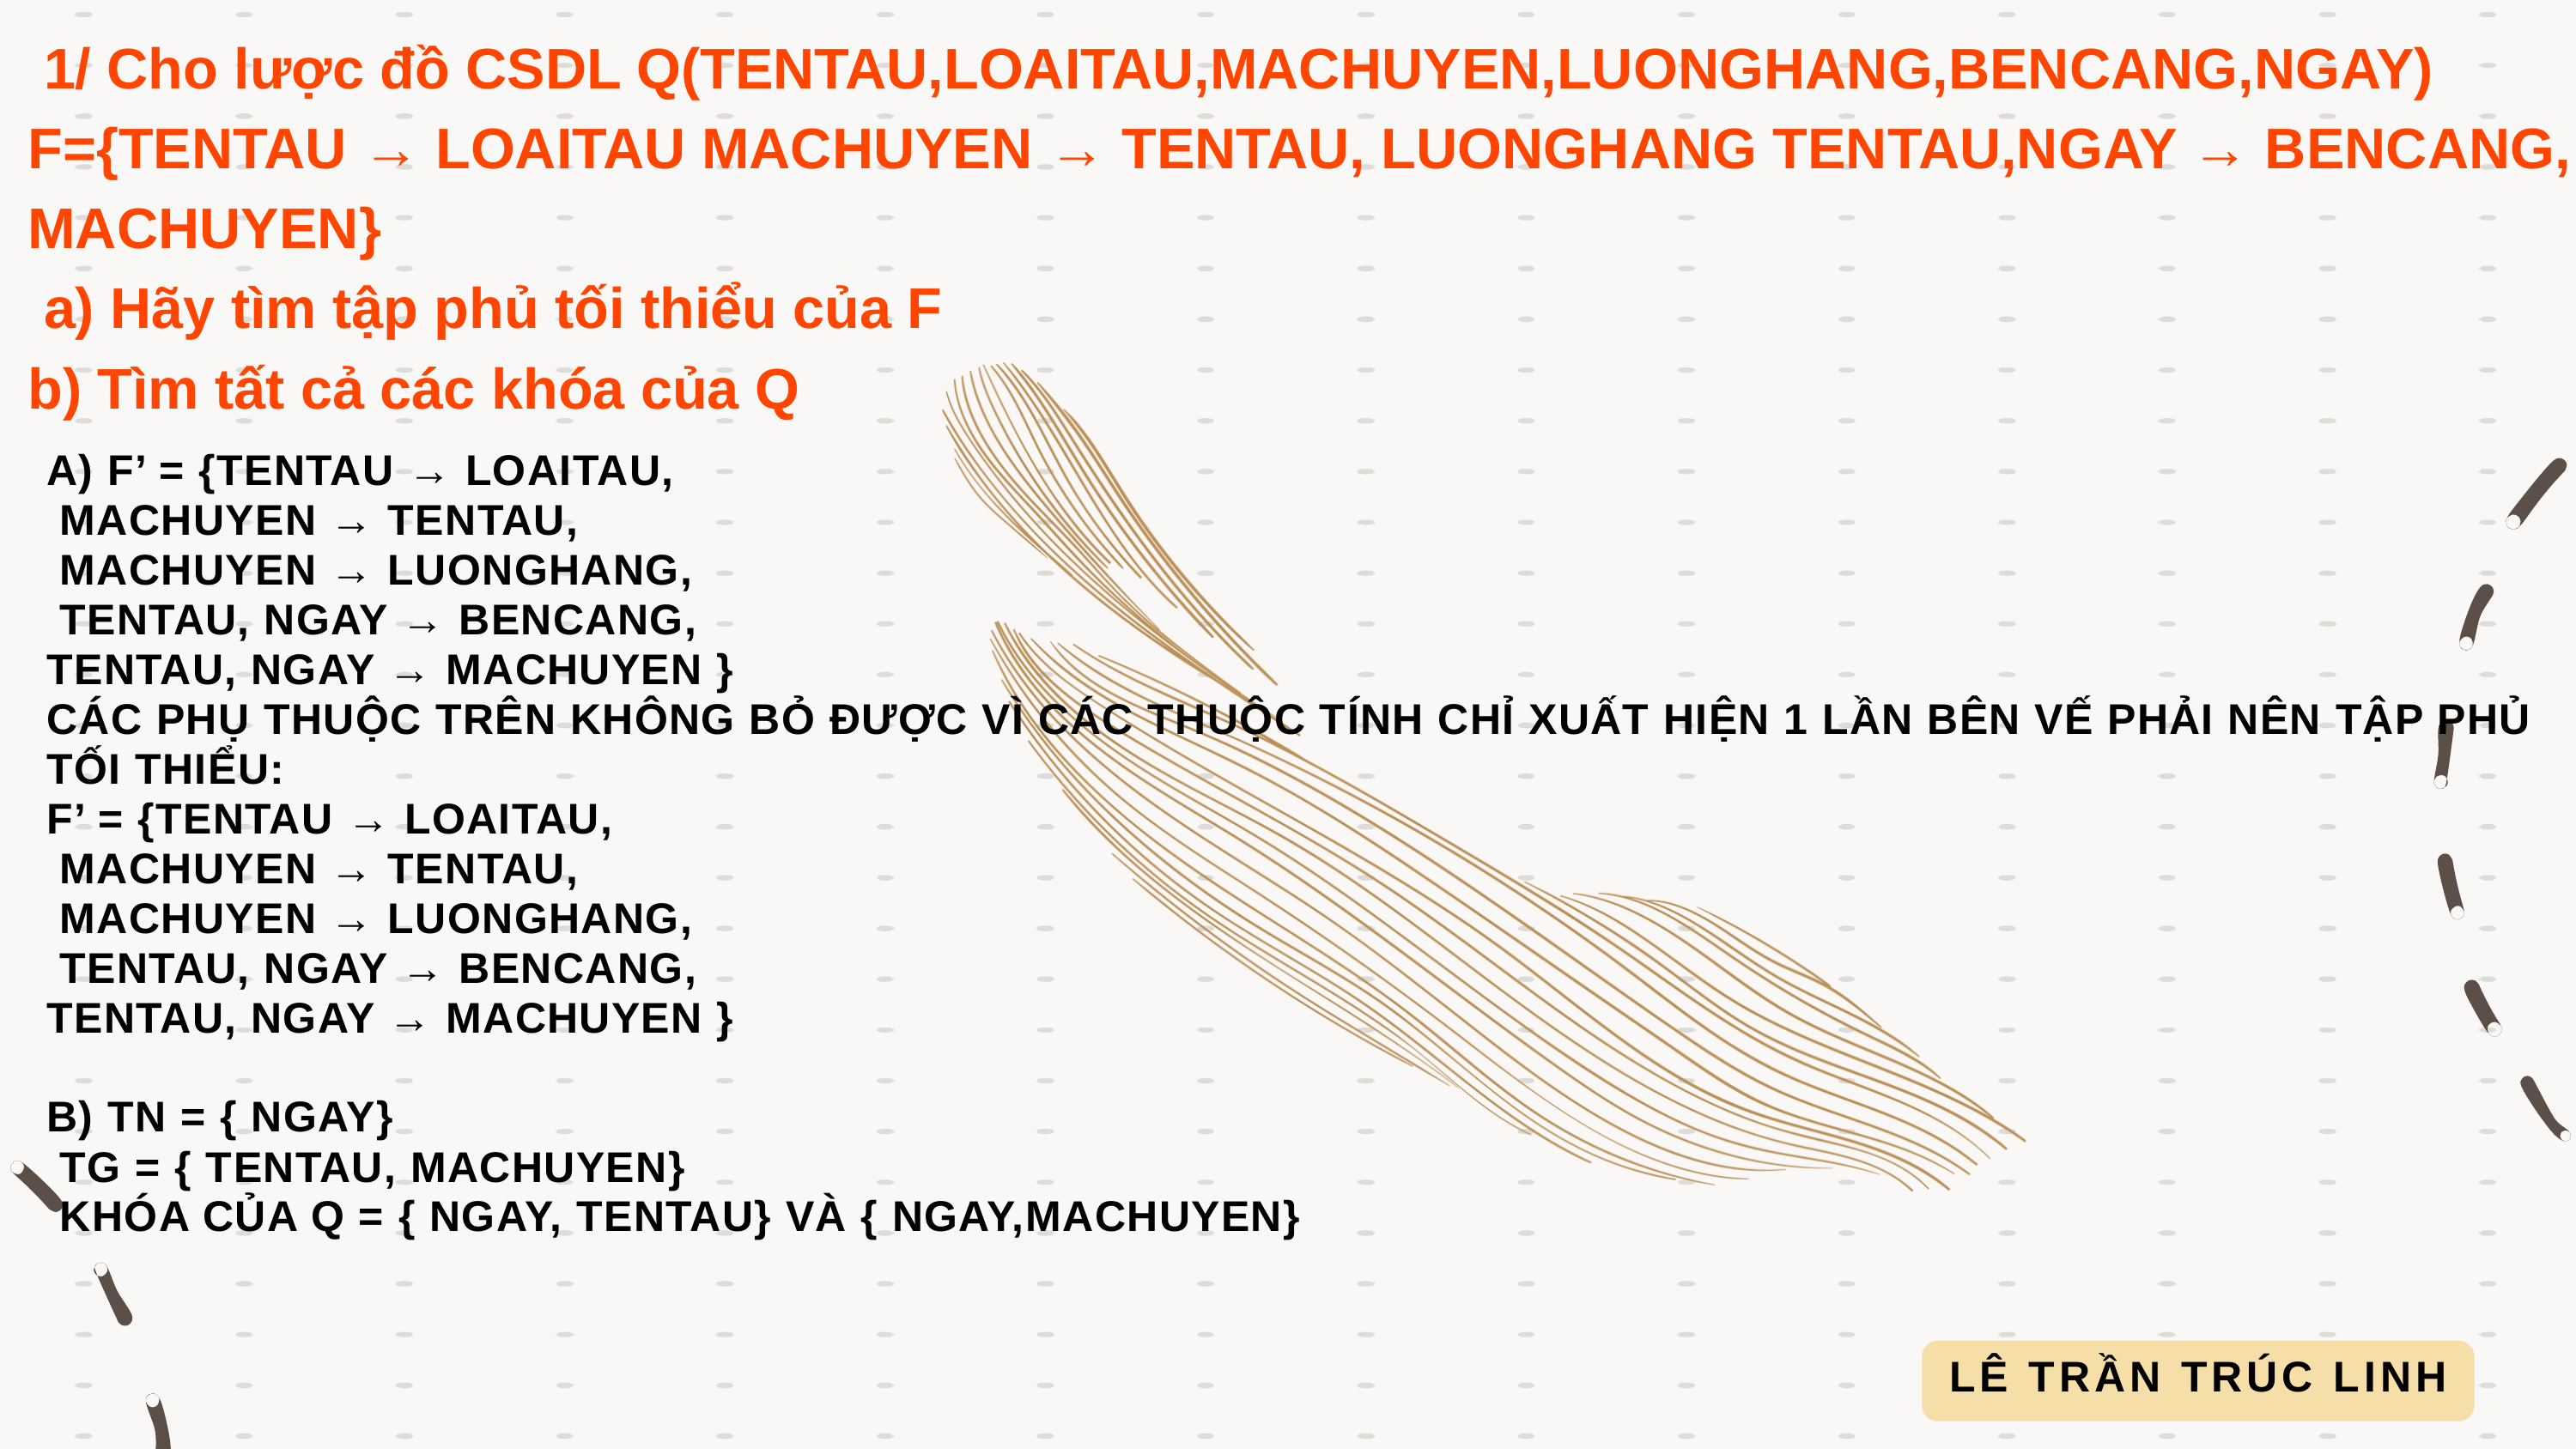

1/ Cho lược đồ CSDL Q(TENTAU,LOAITAU,MACHUYEN,LUONGHANG,BENCANG,NGAY) F={TENTAU → LOAITAU MACHUYEN → TENTAU, LUONGHANG TENTAU,NGAY → BENCANG, MACHUYEN}
 a) Hãy tìm tập phủ tối thiểu của F
b) Tìm tất cả các khóa của Q

A) F’ = {TENTAU → LOAITAU,
 MACHUYEN → TENTAU,
 MACHUYEN → LUONGHANG,
 TENTAU, NGAY → BENCANG,
TENTAU, NGAY → MACHUYEN }
CÁC PHỤ THUỘC TRÊN KHÔNG BỎ ĐƯỢC VÌ CÁC THUỘC TÍNH CHỈ XUẤT HIỆN 1 LẦN BÊN VẾ PHẢI NÊN TẬP PHỦ TỐI THIỂU:
F’ = {TENTAU → LOAITAU,
 MACHUYEN → TENTAU,
 MACHUYEN → LUONGHANG,
 TENTAU, NGAY → BENCANG,
TENTAU, NGAY → MACHUYEN }

B) TN = { NGAY}
 TG = { TENTAU, MACHUYEN}
 KHÓA CỦA Q = { NGAY, TENTAU} VÀ { NGAY,MACHUYEN}

LÊ TRẦN TRÚC LINH